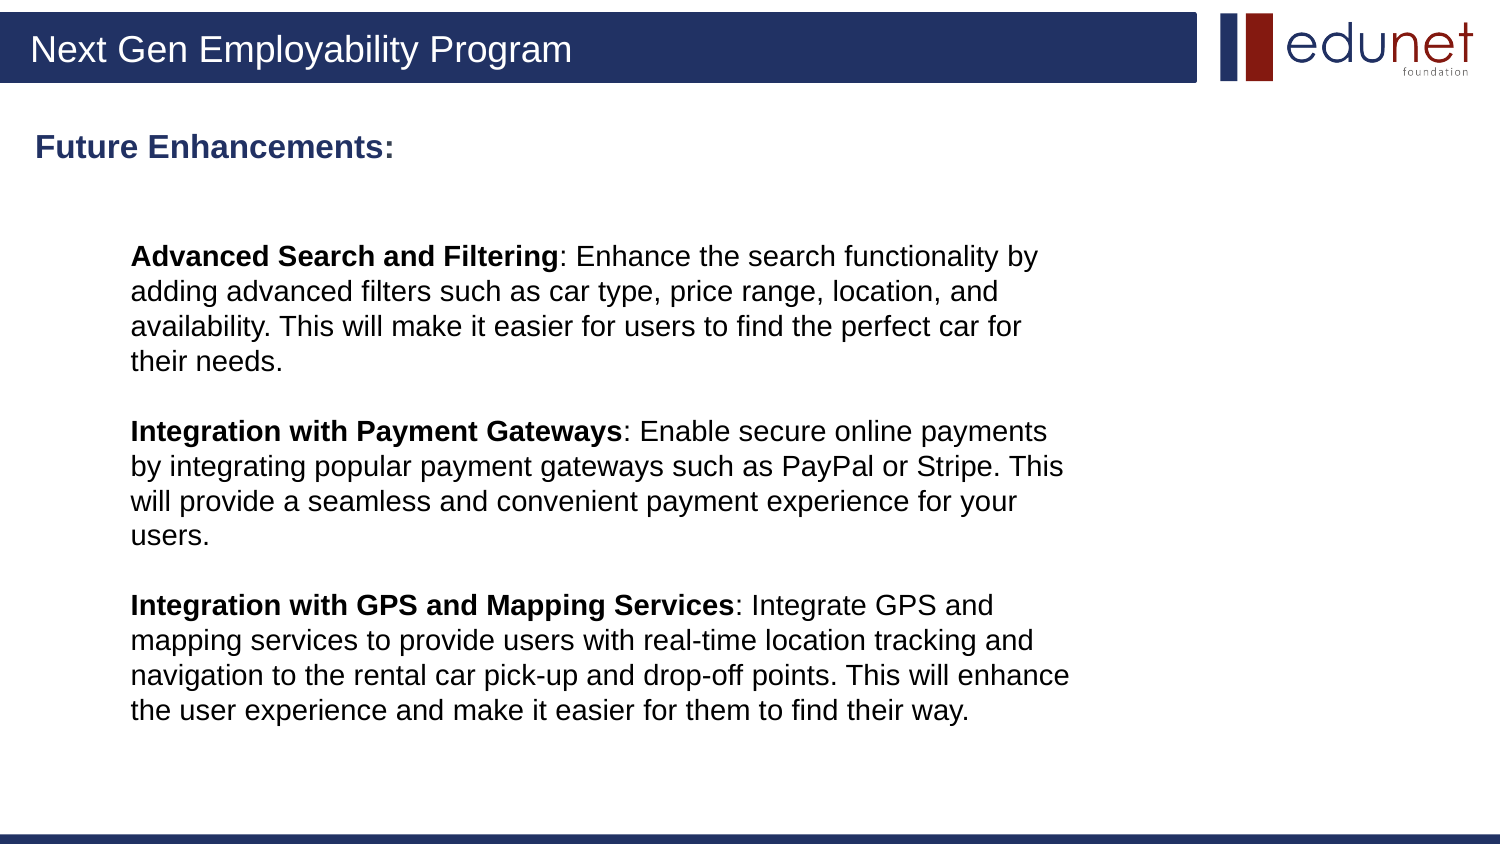

# Future Enhancements:
Advanced Search and Filtering: Enhance the search functionality by adding advanced filters such as car type, price range, location, and availability. This will make it easier for users to find the perfect car for their needs.

Integration with Payment Gateways: Enable secure online payments by integrating popular payment gateways such as PayPal or Stripe. This will provide a seamless and convenient payment experience for your users.

Integration with GPS and Mapping Services: Integrate GPS and mapping services to provide users with real-time location tracking and navigation to the rental car pick-up and drop-off points. This will enhance the user experience and make it easier for them to find their way.